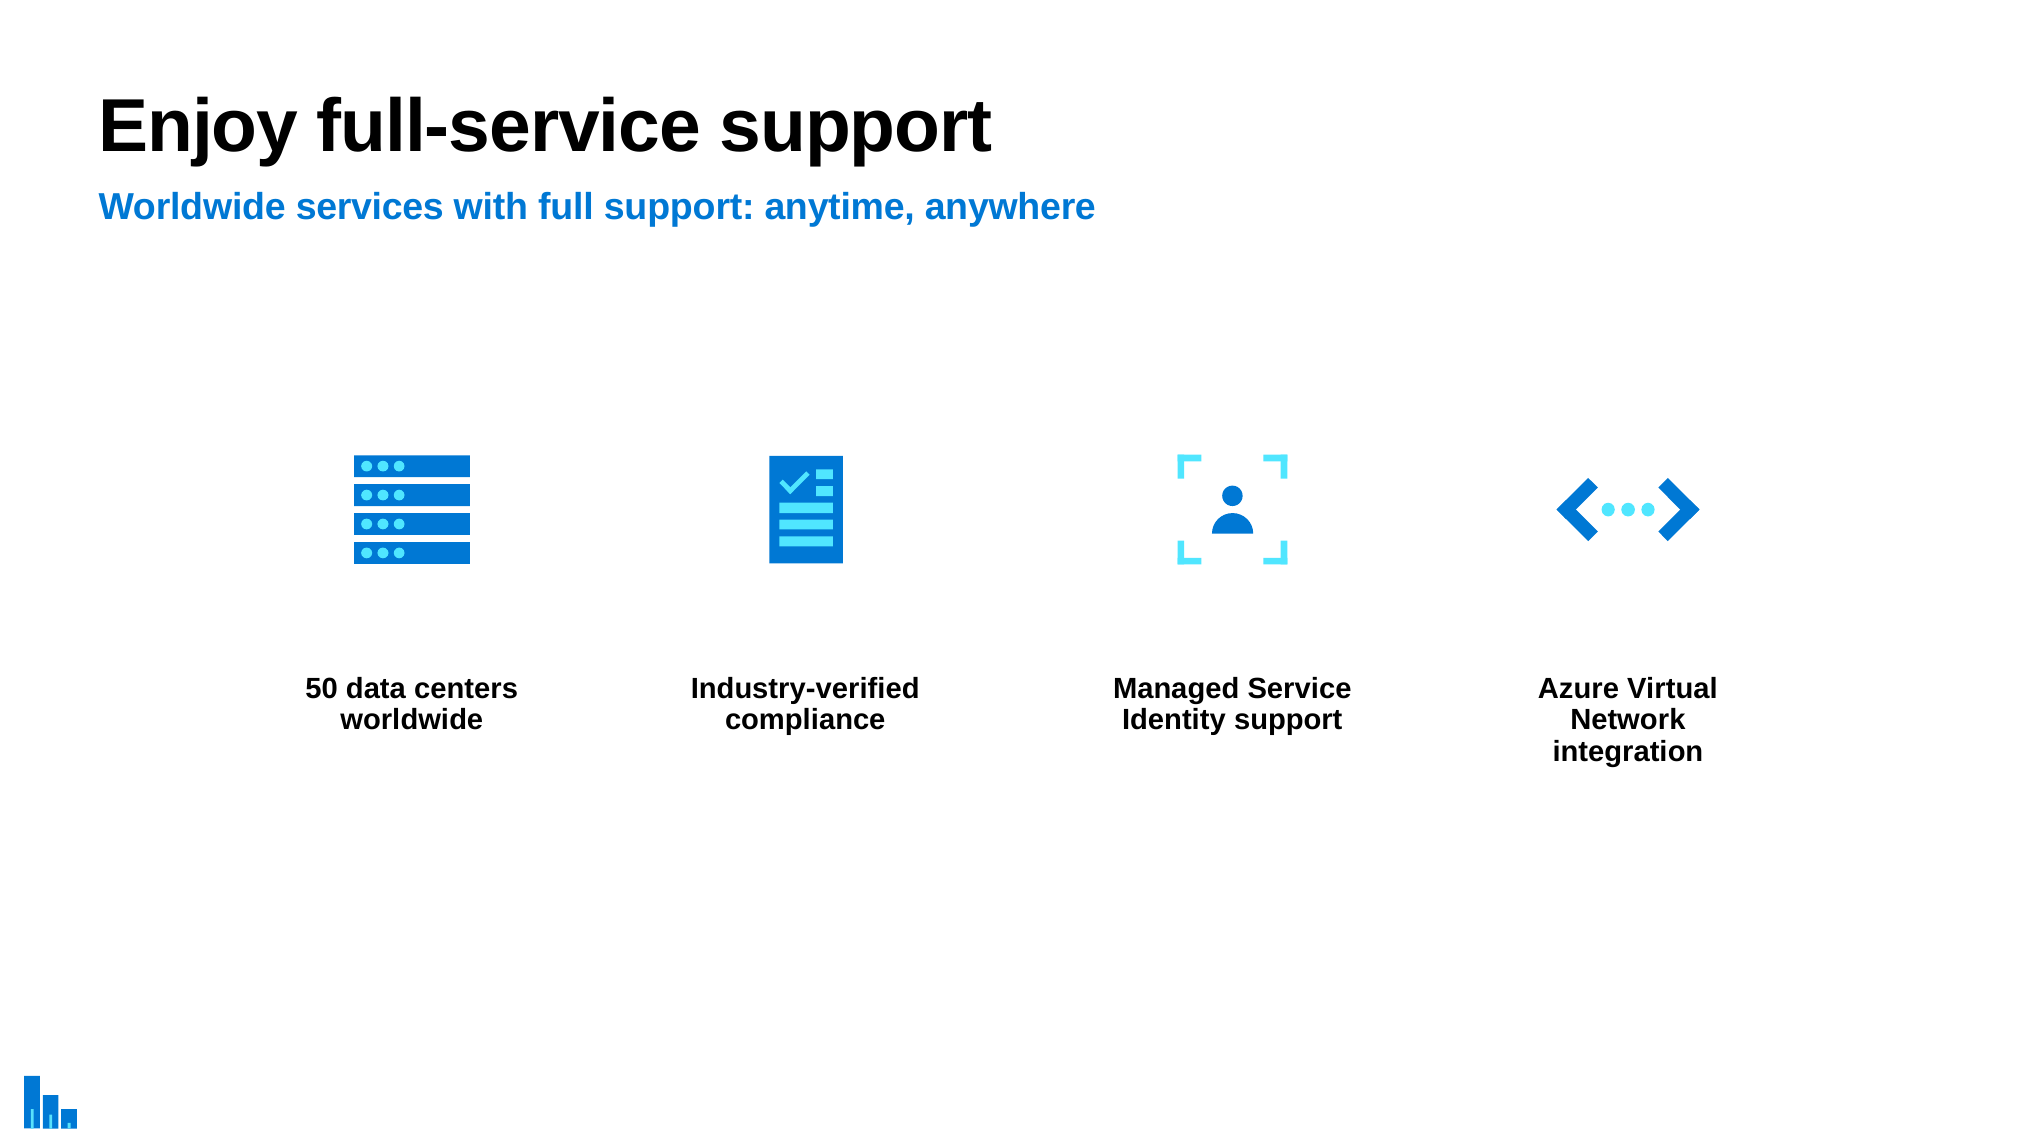

# Enjoy full-service support
Worldwide services with full support: anytime, anywhere

50 data centers
worldwide
Industry-verified
compliance
Managed Service
Identity support
Azure Virtual
Network integration